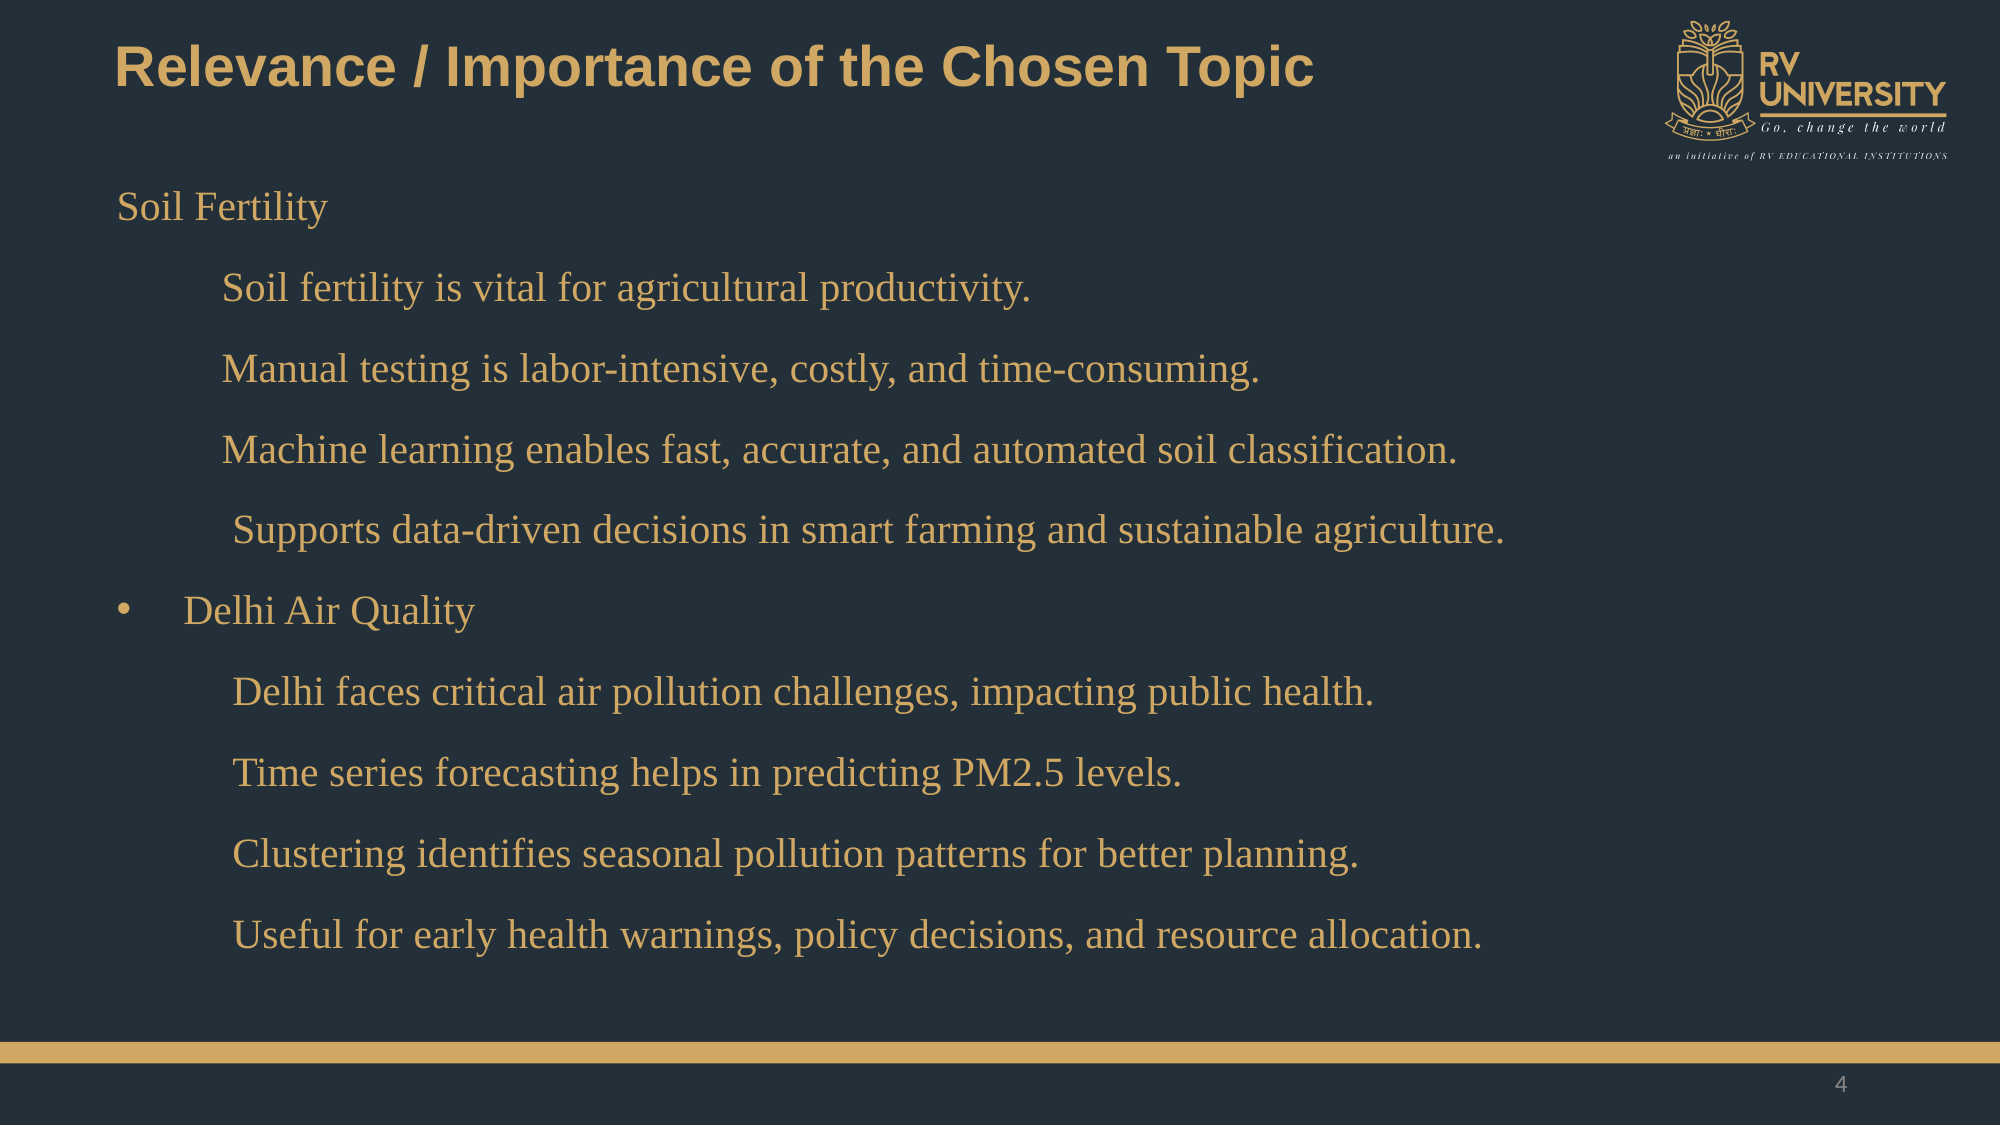

# Relevance / Importance of the Chosen Topic
Soil Fertility
          Soil fertility is vital for agricultural productivity.
          Manual testing is labor-intensive, costly, and time-consuming.
          Machine learning enables fast, accurate, and automated soil classification.
           Supports data-driven decisions in smart farming and sustainable agriculture.
Delhi Air Quality
           Delhi faces critical air pollution challenges, impacting public health.
           Time series forecasting helps in predicting PM2.5 levels.
           Clustering identifies seasonal pollution patterns for better planning.
           Useful for early health warnings, policy decisions, and resource allocation.
4